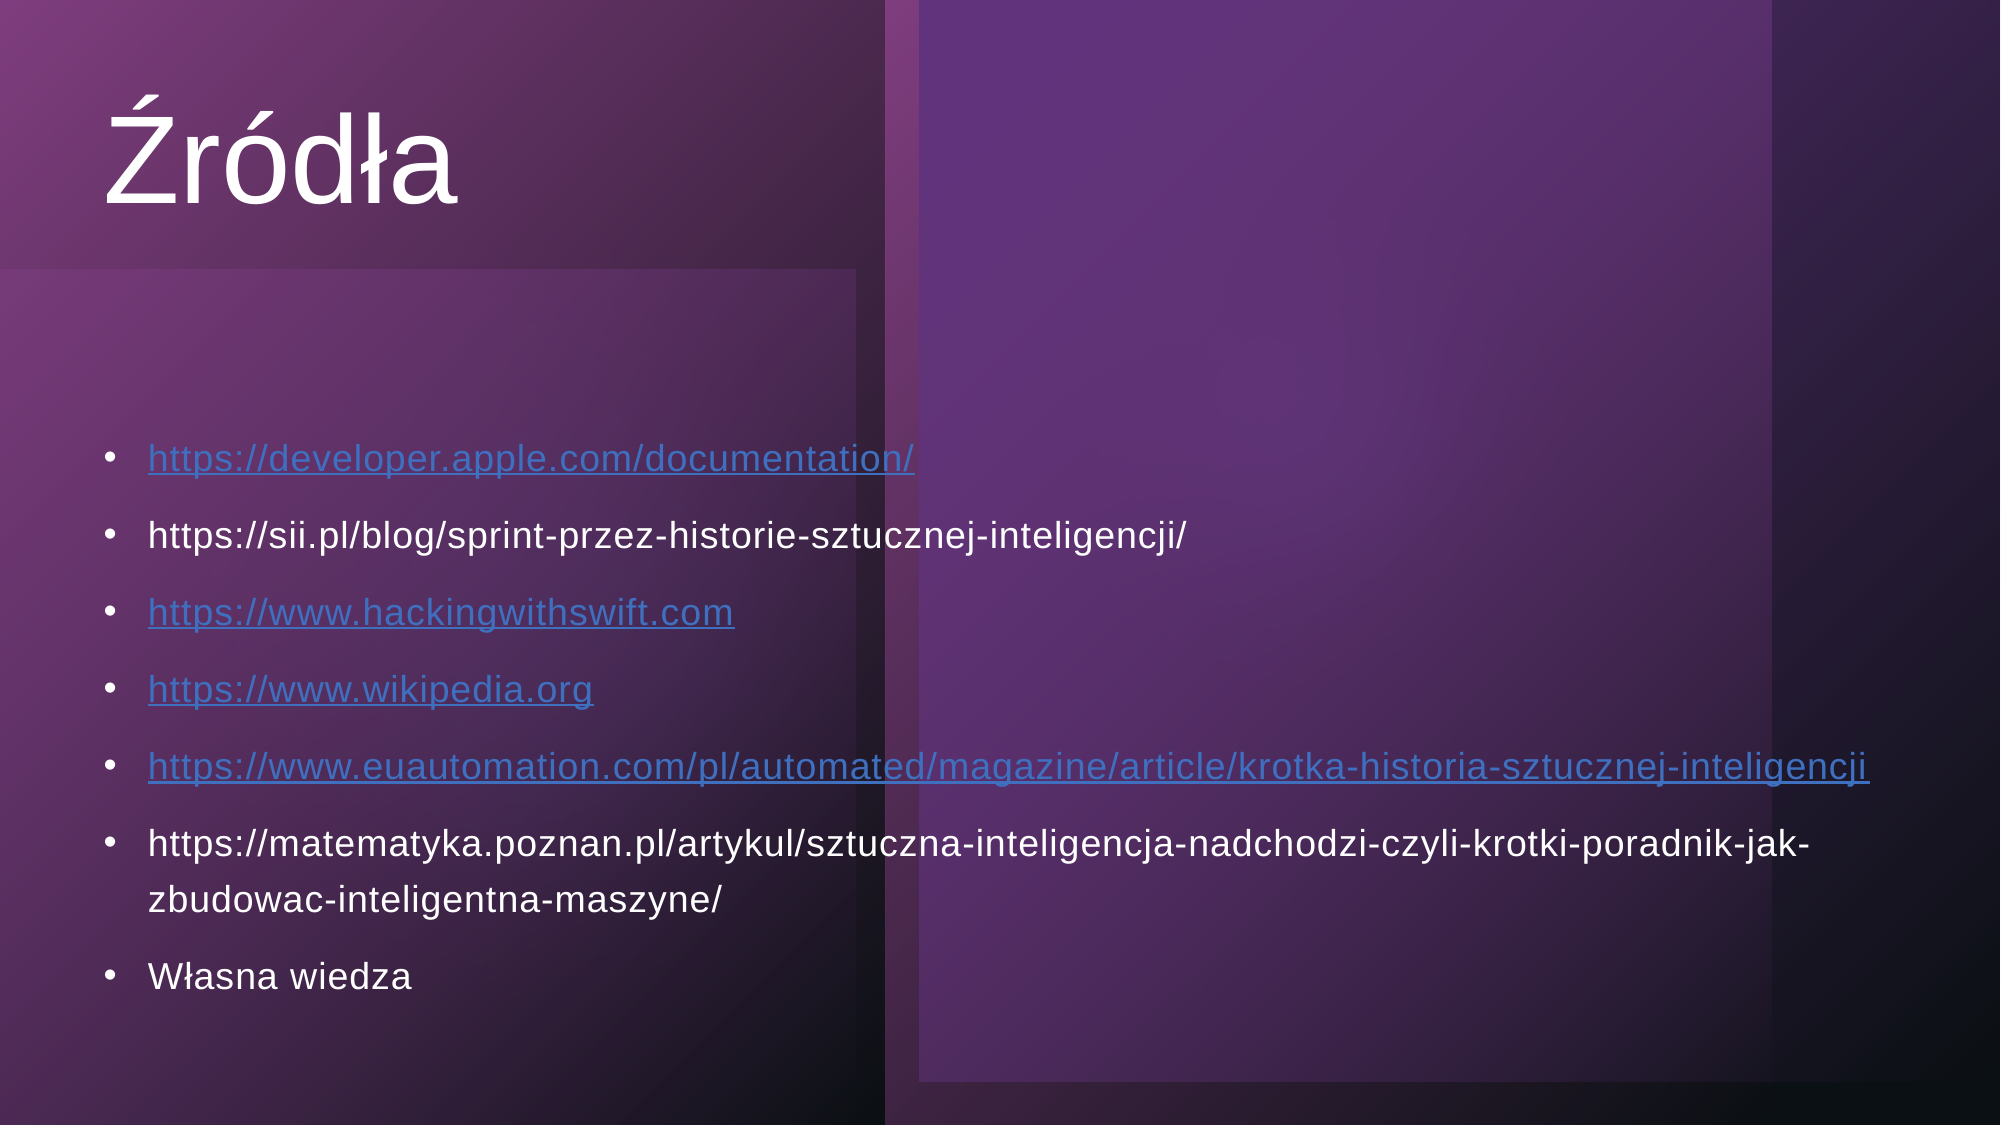

# Źródła
https://developer.apple.com/documentation/
https://sii.pl/blog/sprint-przez-historie-sztucznej-inteligencji/
https://www.hackingwithswift.com
https://www.wikipedia.org
https://www.euautomation.com/pl/automated/magazine/article/krotka-historia-sztucznej-inteligencji
https://matematyka.poznan.pl/artykul/sztuczna-inteligencja-nadchodzi-czyli-krotki-poradnik-jak-zbudowac-inteligentna-maszyne/
Własna wiedza